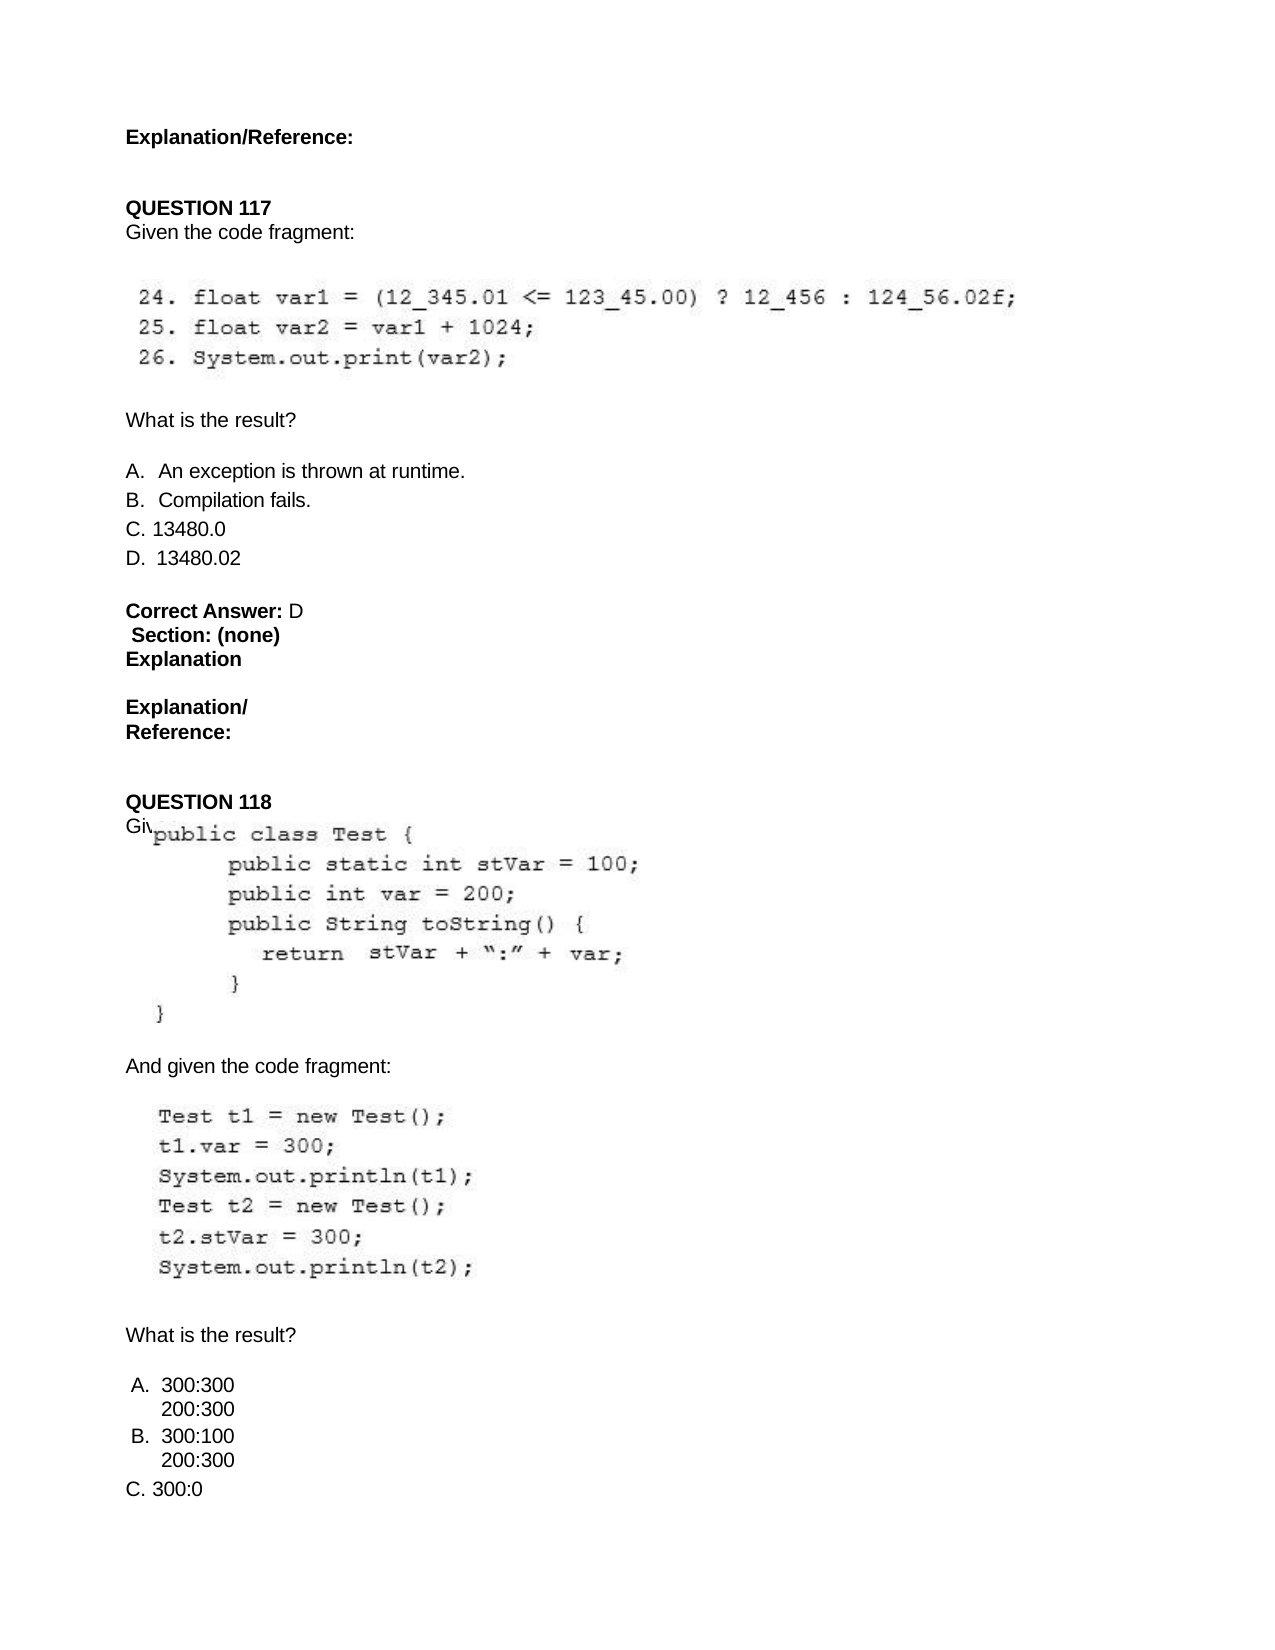

Explanation/Reference:

QUESTION 117
Given the code fragment:

What is the result?

An exception is thrown at runtime.
Compilation fails.
C. 13480.0
D. 13480.02

Correct Answer: D  Section: (none)  Explanation

Explanation/Reference:

QUESTION 118
Given:

And given the code fragment:

What is the result?

A.  300:300
200:300
B.  300:100
200:300
C. 300:0